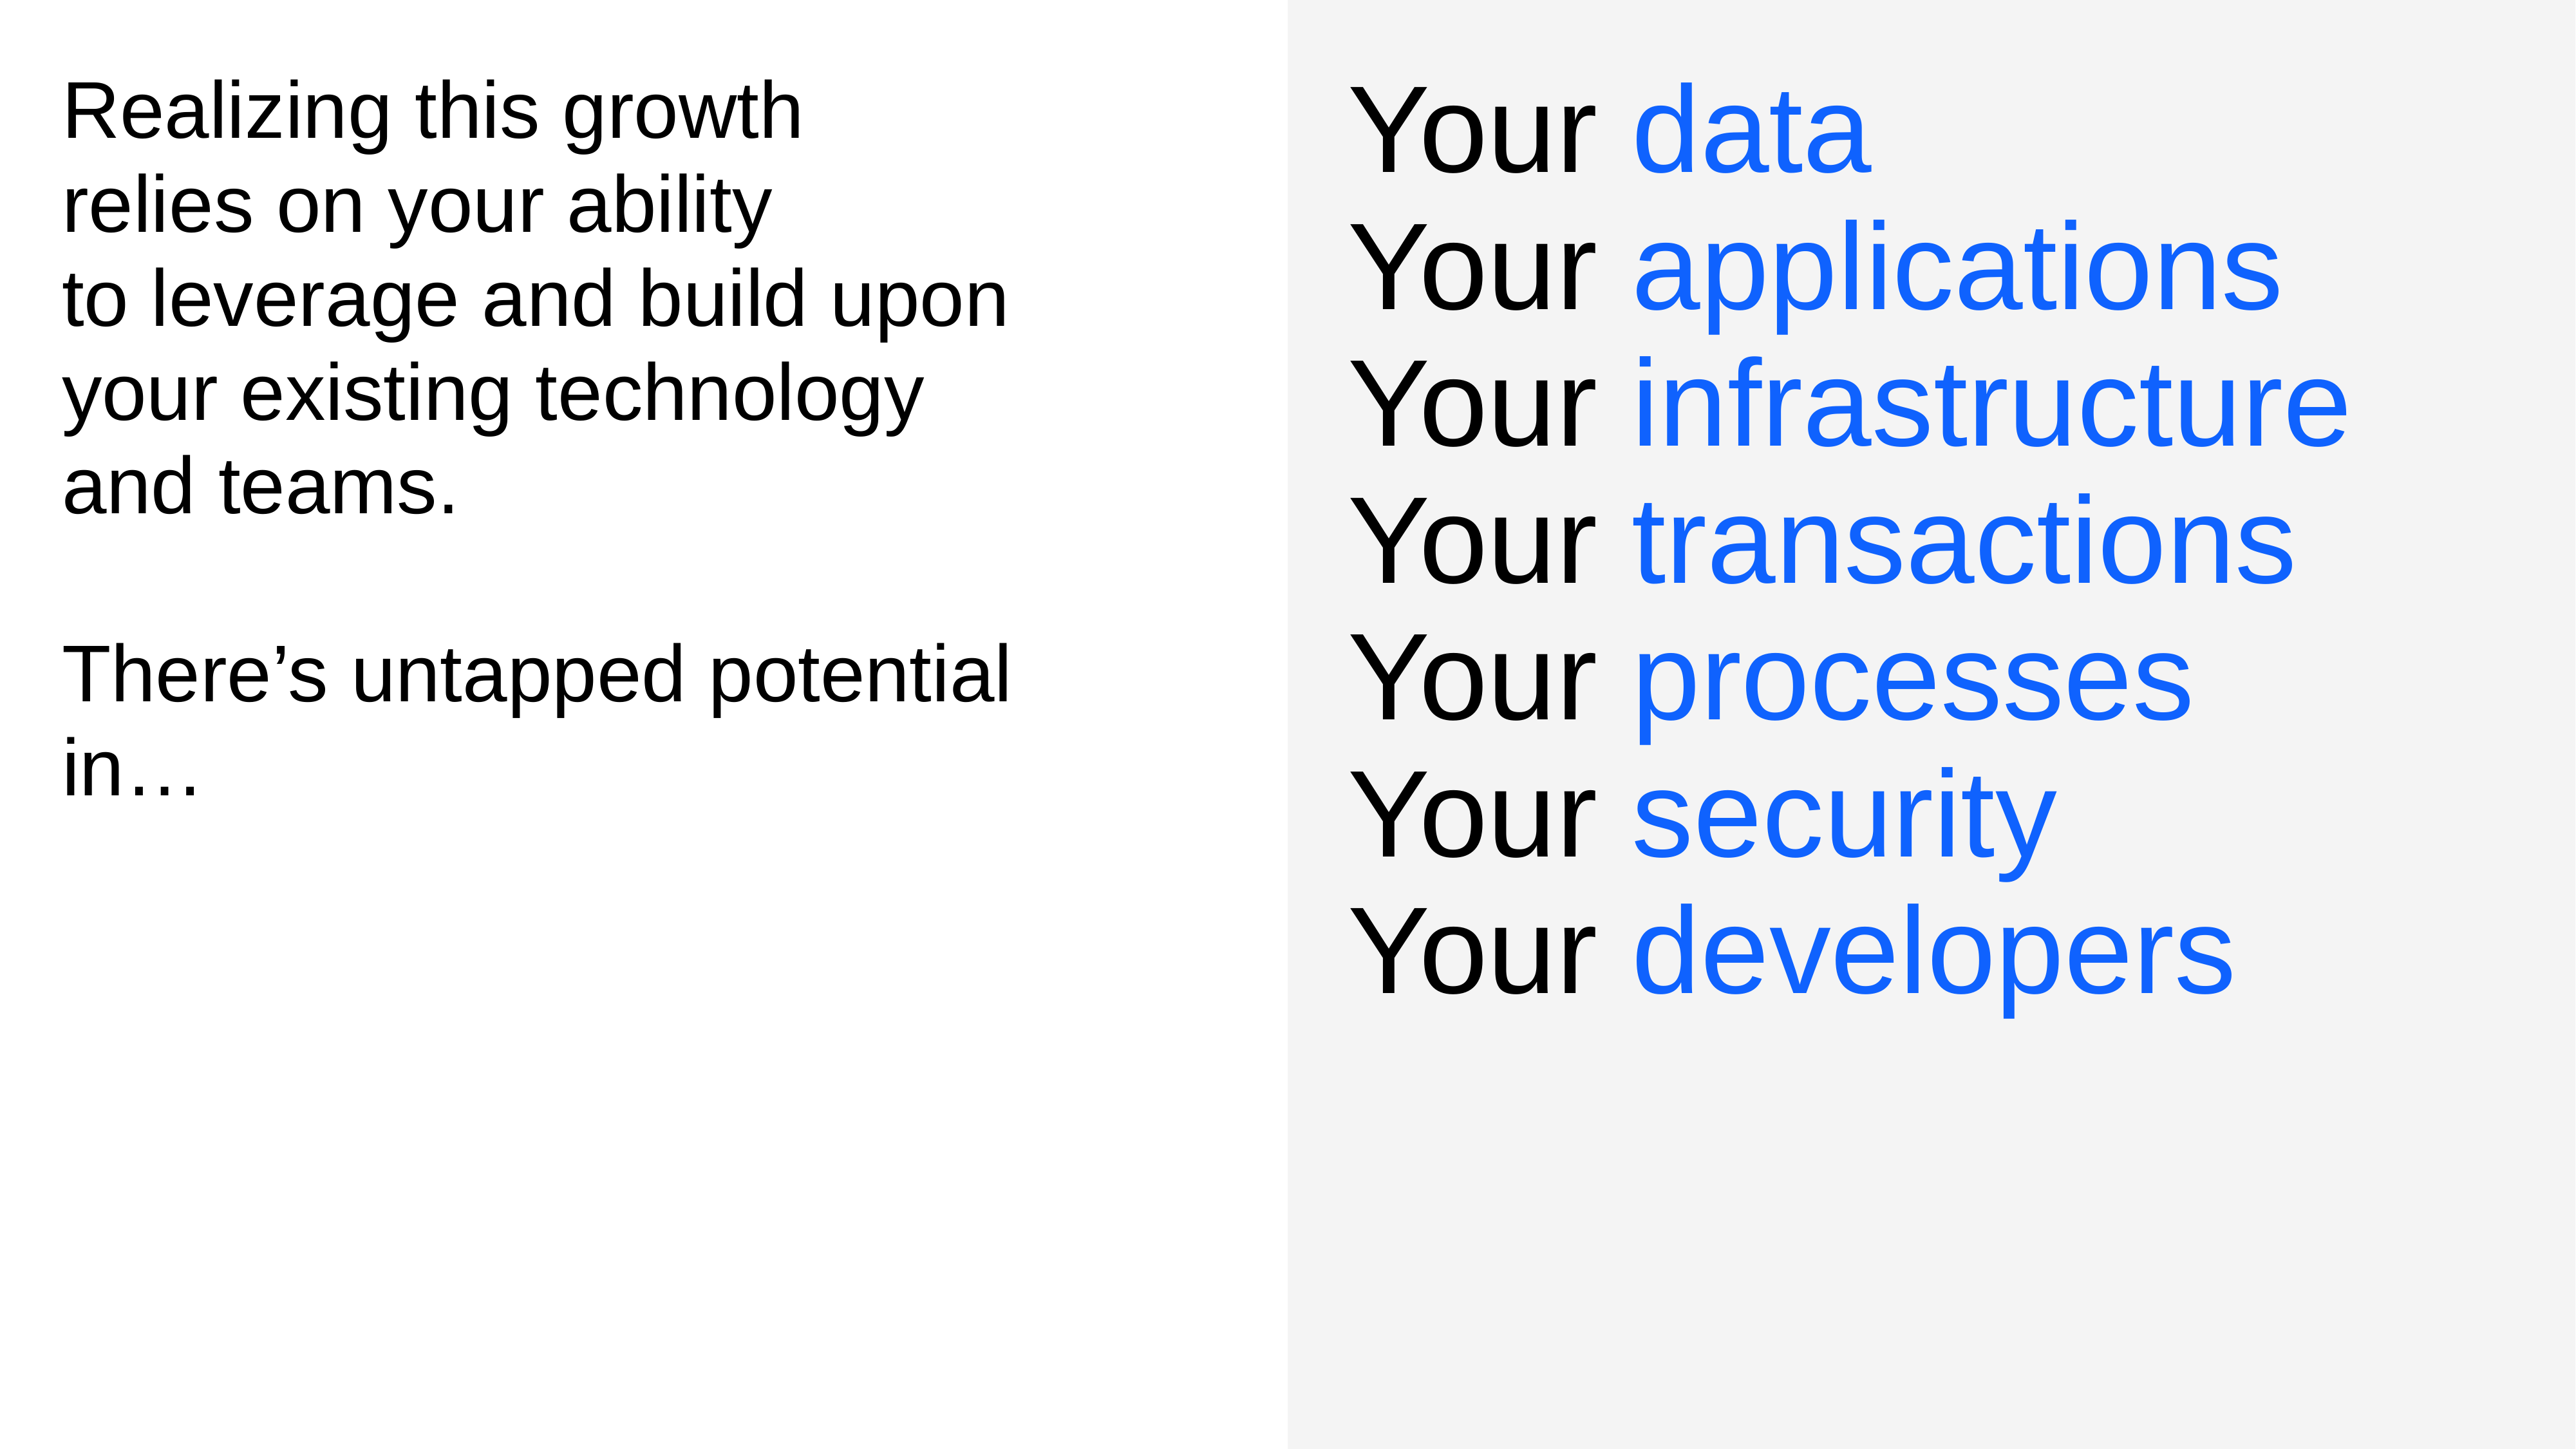

Realizing this growth relies on your ability
to leverage and build upon your existing technology and teams.

There’s untapped potential in…
Your data
Your applications
Your infrastructure
Your transactions
Your processes
Your security
Your developers